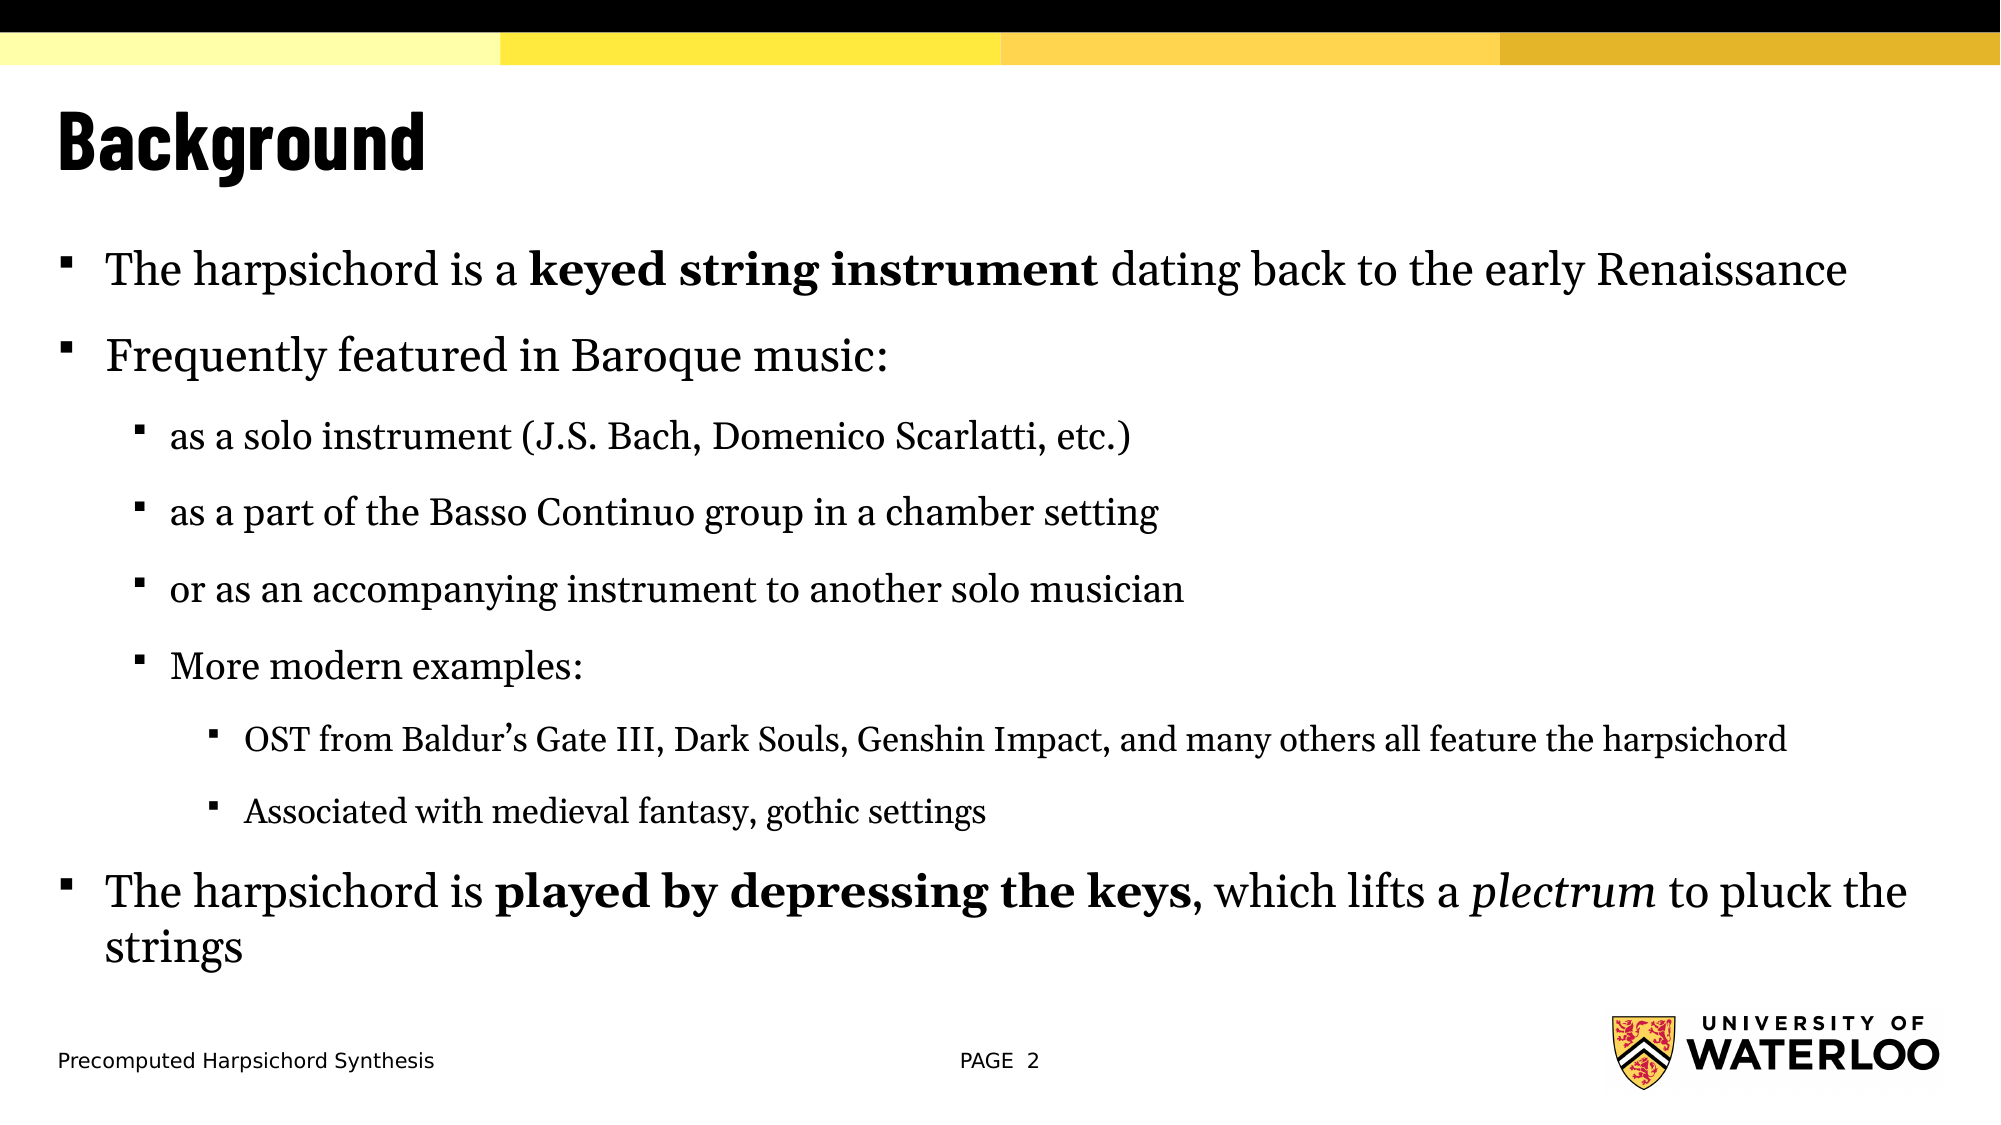

# Background
The harpsichord is a keyed string instrument dating back to the early Renaissance
Frequently featured in Baroque music:
as a solo instrument (J.S. Bach, Domenico Scarlatti, etc.)
as a part of the Basso Continuo group in a chamber setting
or as an accompanying instrument to another solo musician
More modern examples:
OST from Baldur’s Gate III, Dark Souls, Genshin Impact, and many others all feature the harpsichord
Associated with medieval fantasy, gothic settings
The harpsichord is played by depressing the keys, which lifts a plectrum to pluck the strings

Precomputed Harpsichord Synthesis
PAGE  2